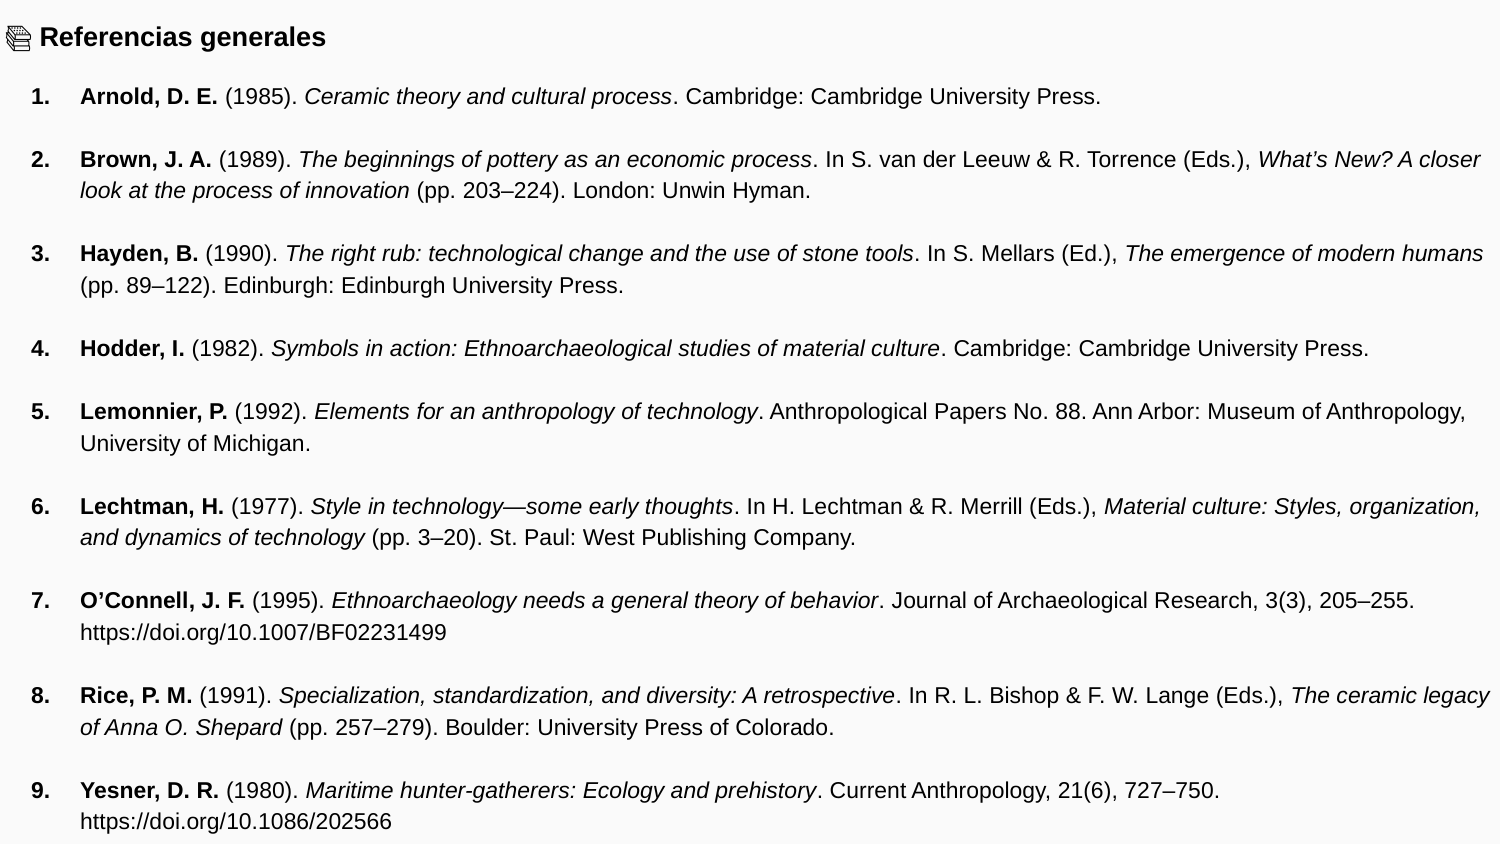

📚 Referencias generales
Arnold, D. E. (1985). Ceramic theory and cultural process. Cambridge: Cambridge University Press.
Brown, J. A. (1989). The beginnings of pottery as an economic process. In S. van der Leeuw & R. Torrence (Eds.), What’s New? A closer look at the process of innovation (pp. 203–224). London: Unwin Hyman.
Hayden, B. (1990). The right rub: technological change and the use of stone tools. In S. Mellars (Ed.), The emergence of modern humans (pp. 89–122). Edinburgh: Edinburgh University Press.
Hodder, I. (1982). Symbols in action: Ethnoarchaeological studies of material culture. Cambridge: Cambridge University Press.
Lemonnier, P. (1992). Elements for an anthropology of technology. Anthropological Papers No. 88. Ann Arbor: Museum of Anthropology, University of Michigan.
Lechtman, H. (1977). Style in technology—some early thoughts. In H. Lechtman & R. Merrill (Eds.), Material culture: Styles, organization, and dynamics of technology (pp. 3–20). St. Paul: West Publishing Company.
O’Connell, J. F. (1995). Ethnoarchaeology needs a general theory of behavior. Journal of Archaeological Research, 3(3), 205–255. https://doi.org/10.1007/BF02231499
Rice, P. M. (1991). Specialization, standardization, and diversity: A retrospective. In R. L. Bishop & F. W. Lange (Eds.), The ceramic legacy of Anna O. Shepard (pp. 257–279). Boulder: University Press of Colorado.
Yesner, D. R. (1980). Maritime hunter-gatherers: Ecology and prehistory. Current Anthropology, 21(6), 727–750. https://doi.org/10.1086/202566